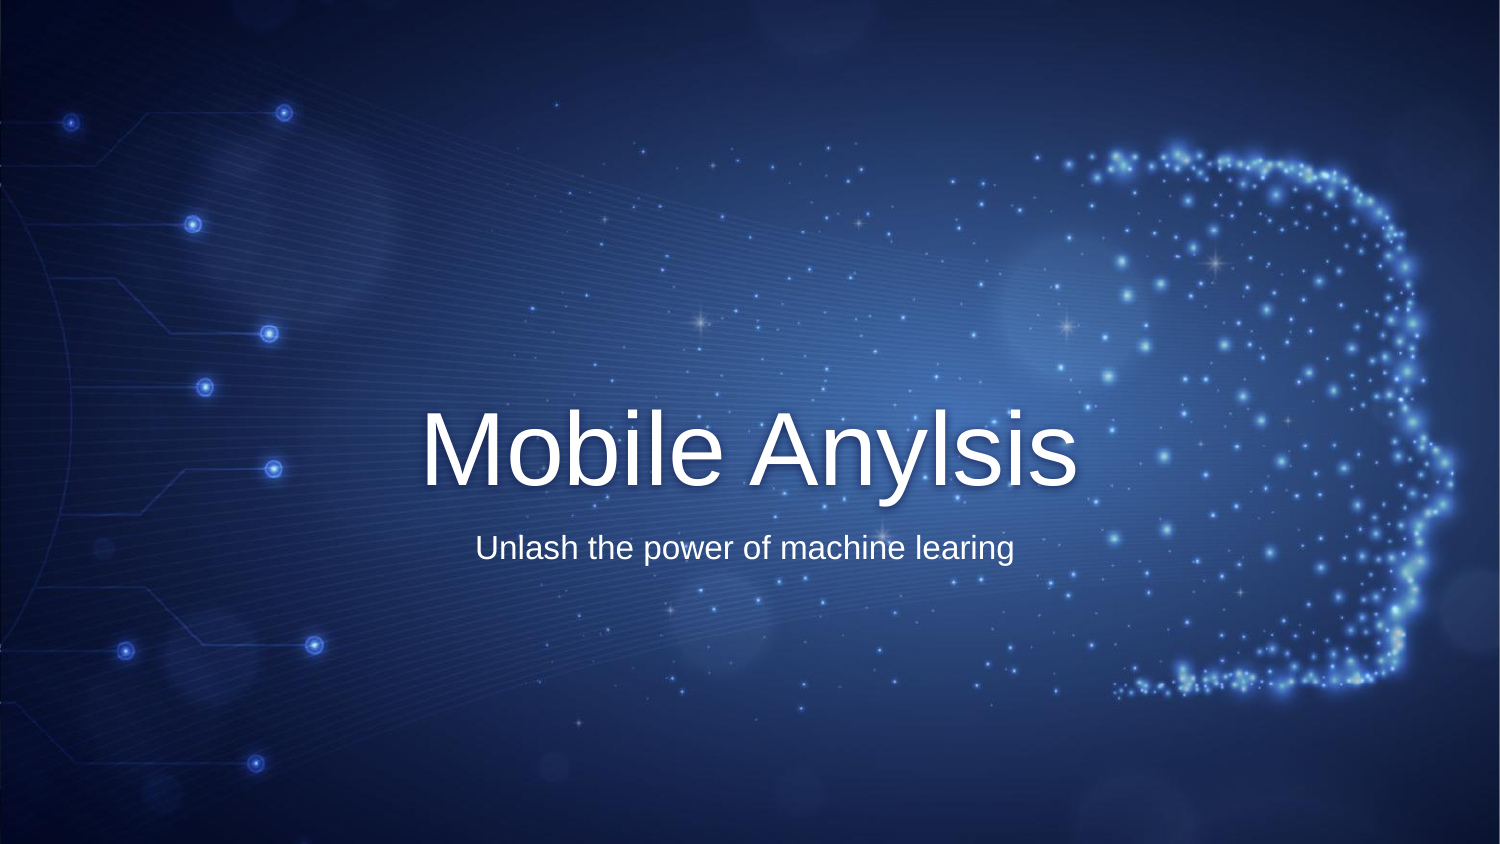

# Mobile Anylsis
Unlash the power of machine learing